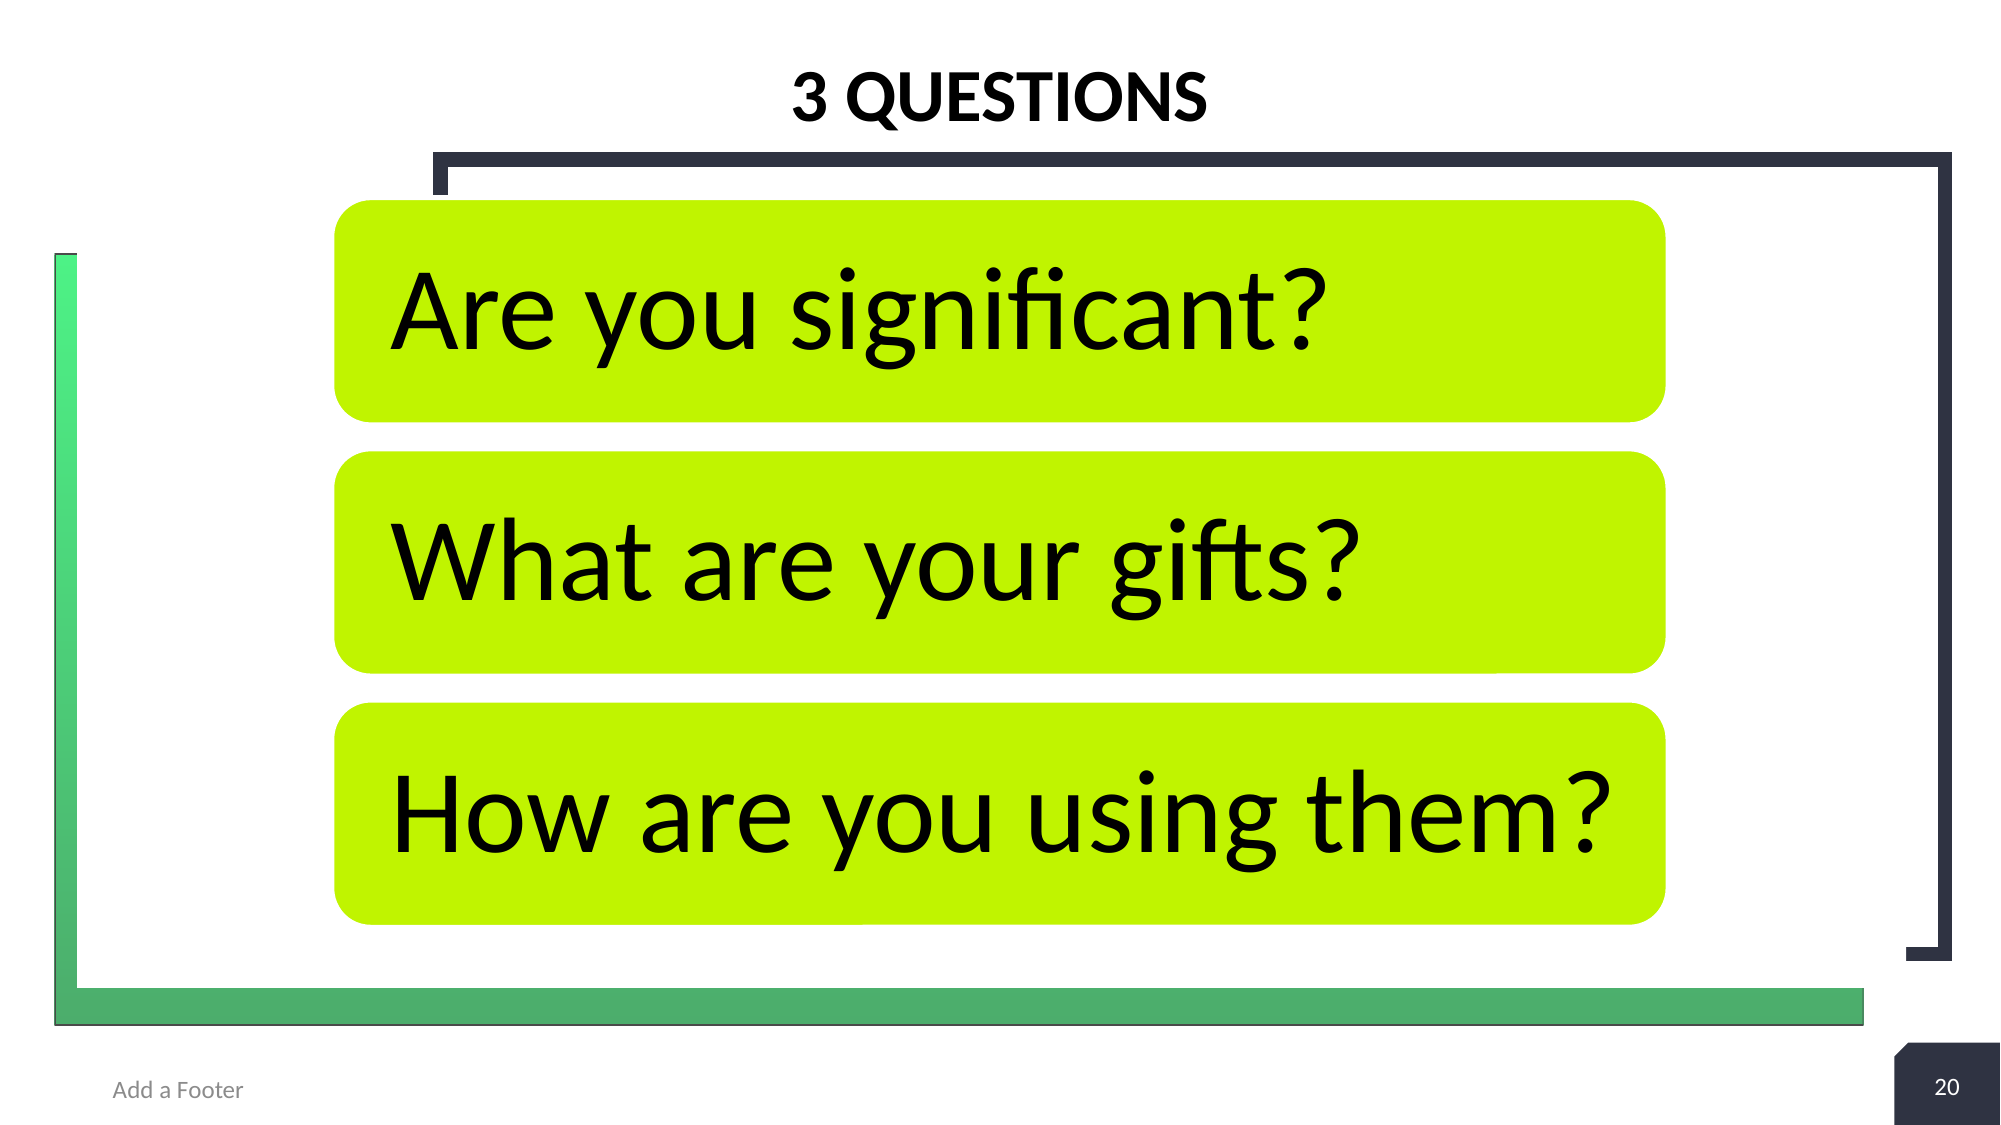

# 3 Questions
Are you significant?
What are your gifts?
How are you using them?
20
Add a Footer